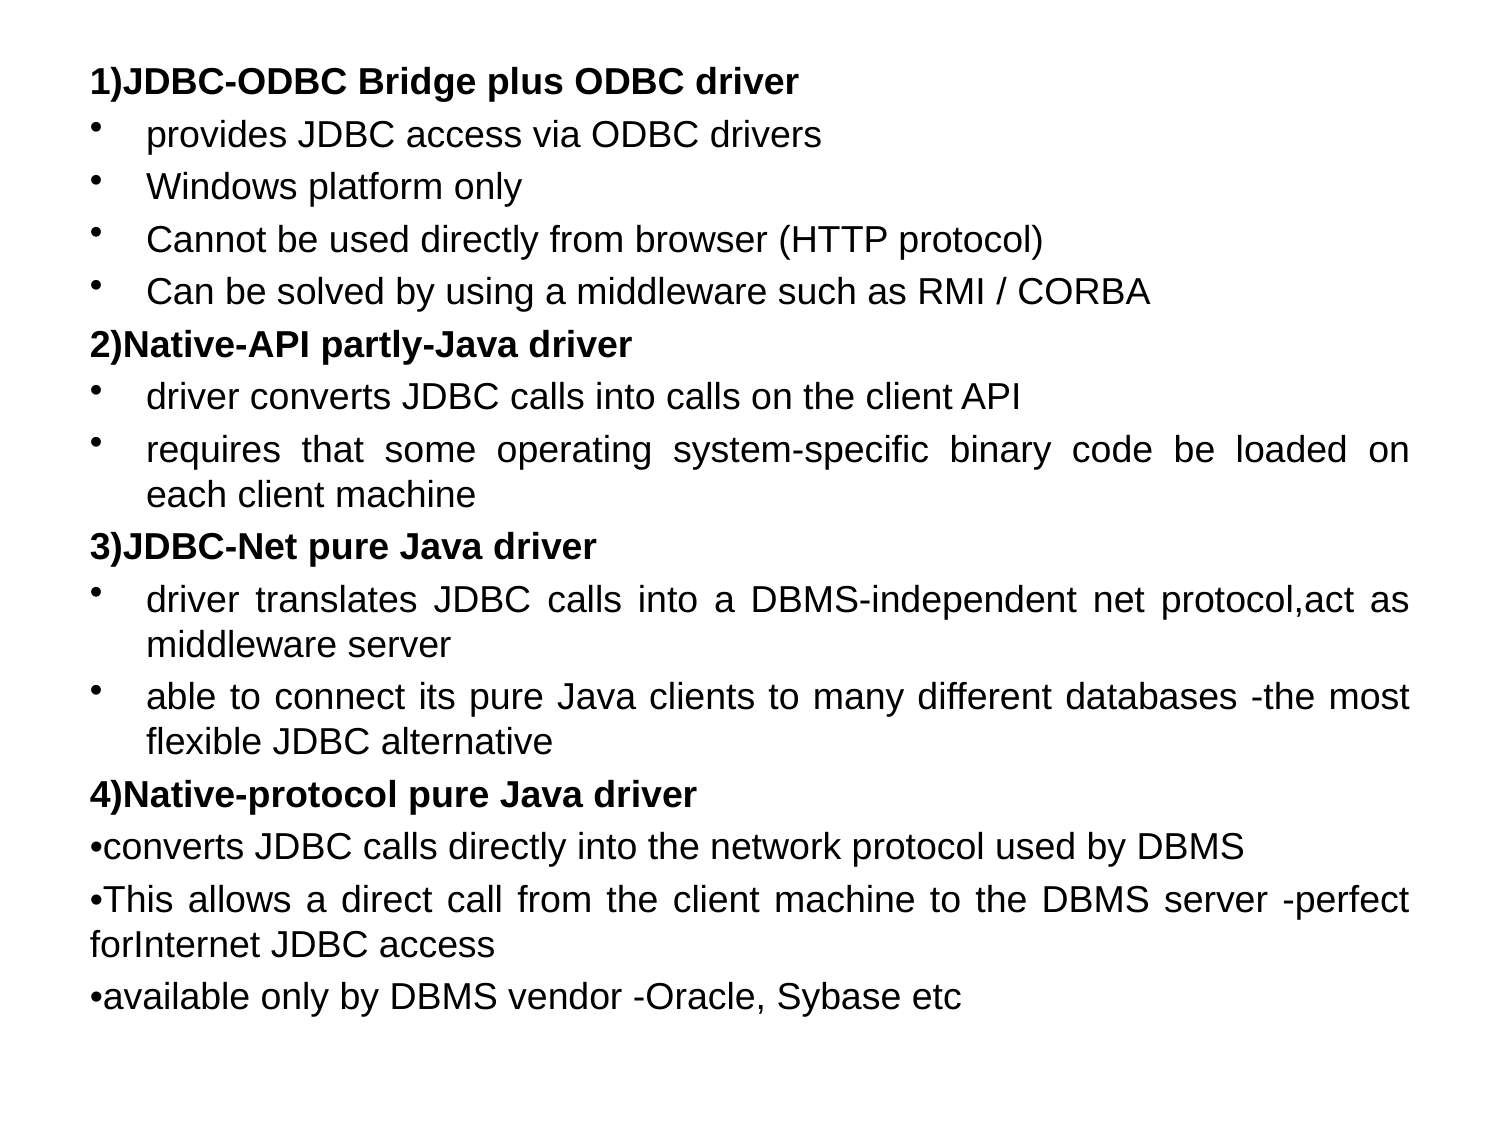

#
1)JDBC-ODBC Bridge plus ODBC driver
provides JDBC access via ODBC drivers
Windows platform only
Cannot be used directly from browser (HTTP protocol)
Can be solved by using a middleware such as RMI / CORBA
2)Native-API partly-Java driver
driver converts JDBC calls into calls on the client API
requires that some operating system-specific binary code be loaded on each client machine
3)JDBC-Net pure Java driver
driver translates JDBC calls into a DBMS-independent net protocol,act as middleware server
able to connect its pure Java clients to many different databases -the most flexible JDBC alternative
4)Native-protocol pure Java driver
•converts JDBC calls directly into the network protocol used by DBMS
•This allows a direct call from the client machine to the DBMS server -perfect forInternet JDBC access
•available only by DBMS vendor -Oracle, Sybase etc